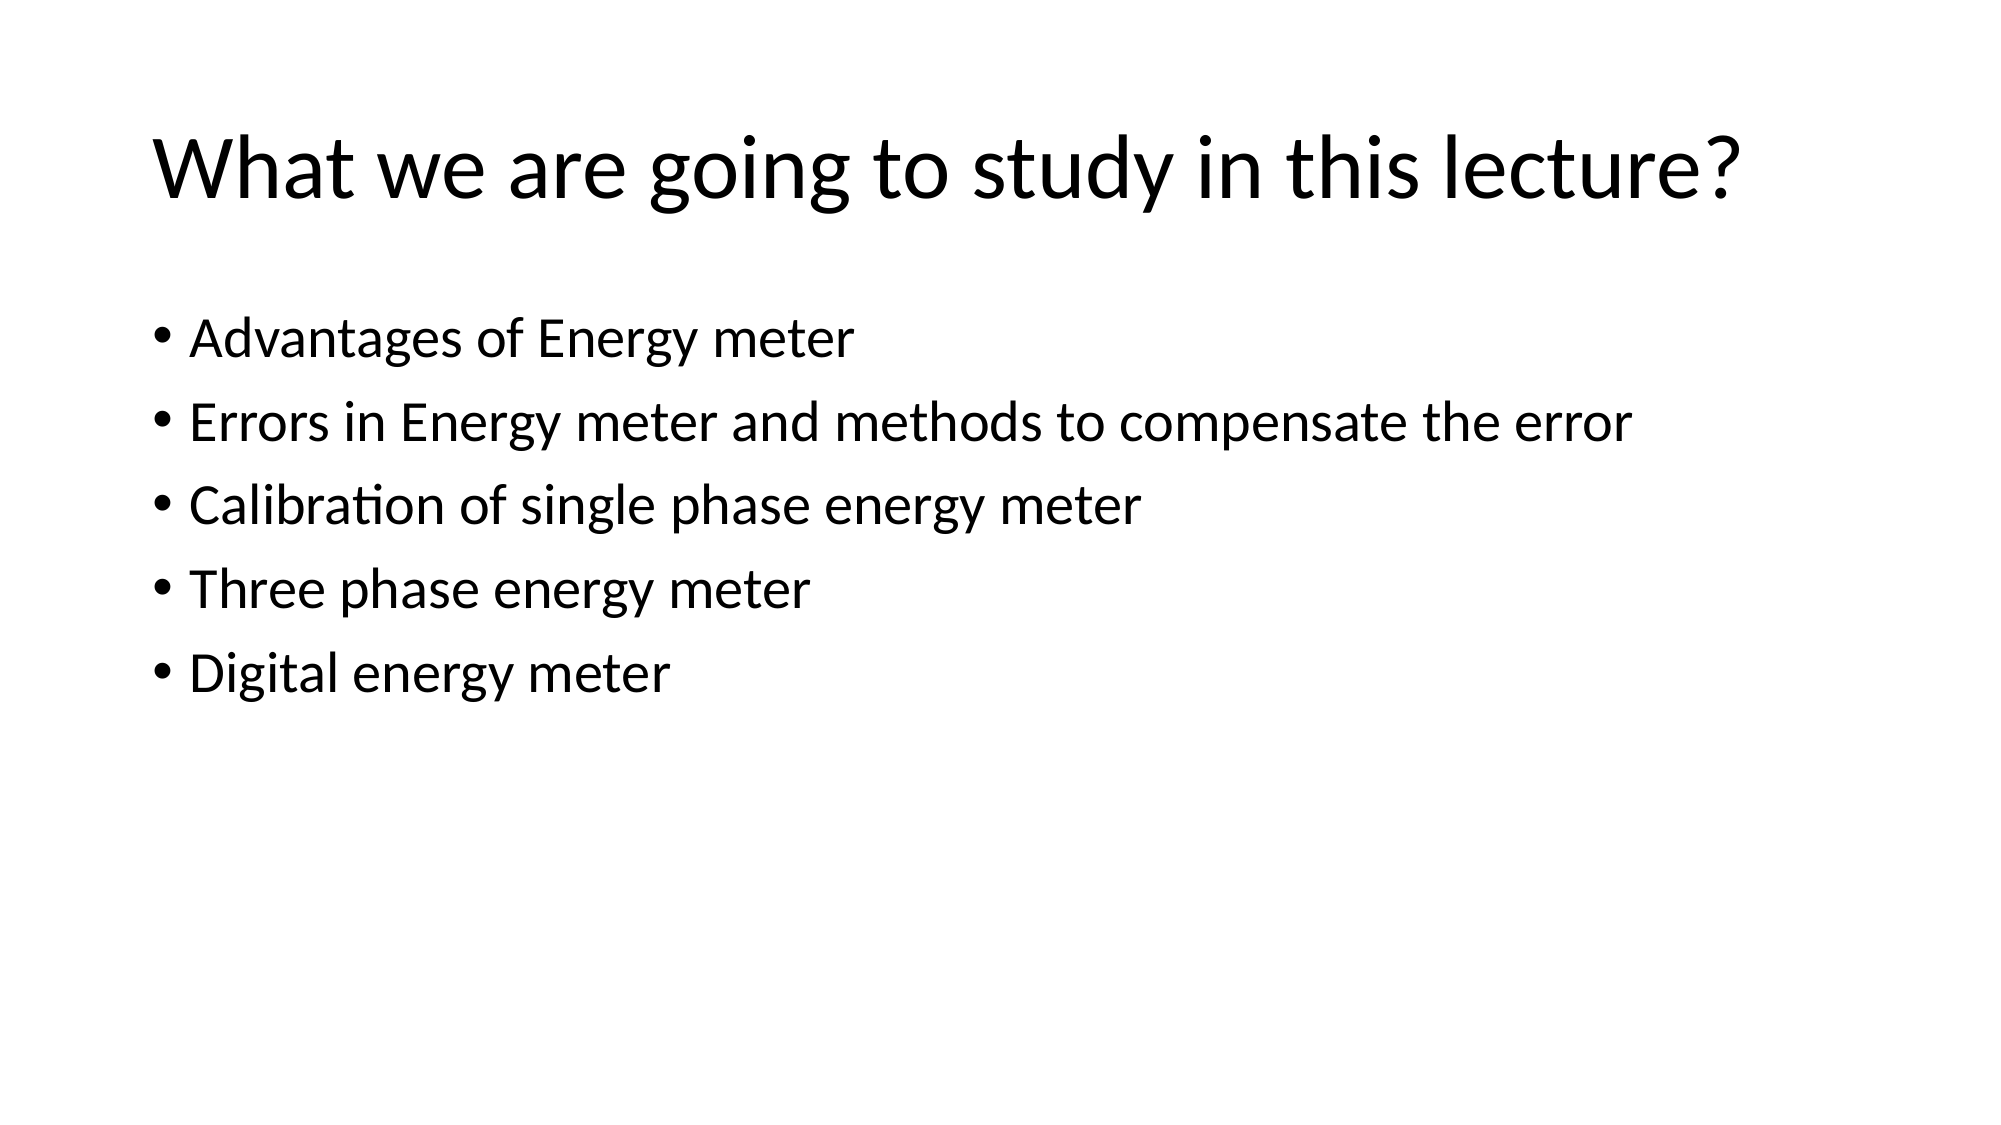

# What we are going to study in this lecture?
Advantages of Energy meter
Errors in Energy meter and methods to compensate the error
Calibration of single phase energy meter
Three phase energy meter
Digital energy meter